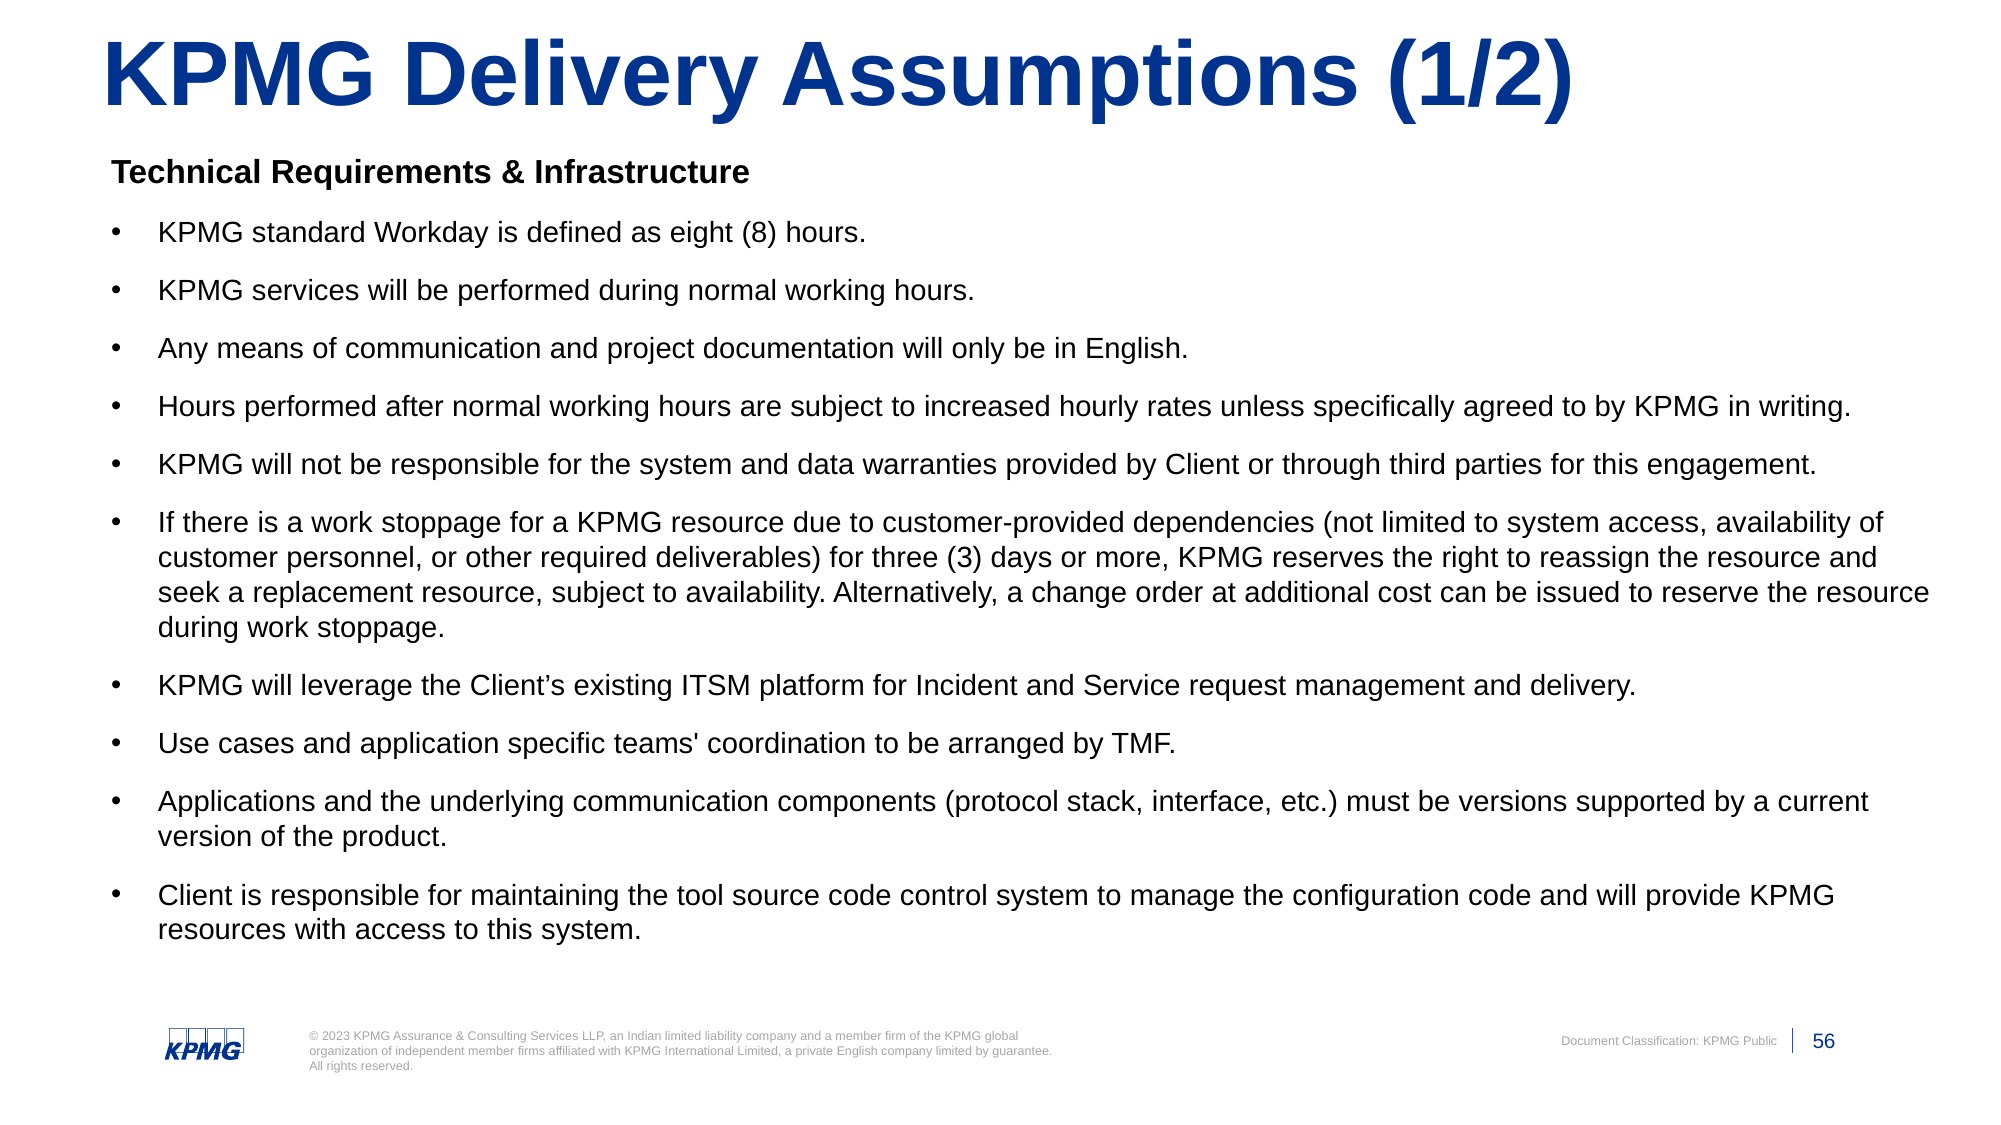

# KPMG Delivery Assumptions (1/2)
Technical Requirements & Infrastructure
KPMG standard Workday is defined as eight (8) hours.
KPMG services will be performed during normal working hours.
Any means of communication and project documentation will only be in English.
Hours performed after normal working hours are subject to increased hourly rates unless specifically agreed to by KPMG in writing.
KPMG will not be responsible for the system and data warranties provided by Client or through third parties for this engagement.
If there is a work stoppage for a KPMG resource due to customer-provided dependencies (not limited to system access, availability of customer personnel, or other required deliverables) for three (3) days or more, KPMG reserves the right to reassign the resource and seek a replacement resource, subject to availability. Alternatively, a change order at additional cost can be issued to reserve the resource during work stoppage.
KPMG will leverage the Client’s existing ITSM platform for Incident and Service request management and delivery.
Use cases and application specific teams' coordination to be arranged by TMF.
Applications and the underlying communication components (protocol stack, interface, etc.) must be versions supported by a current version of the product.
Client is responsible for maintaining the tool source code control system to manage the configuration code and will provide KPMG resources with access to this system.